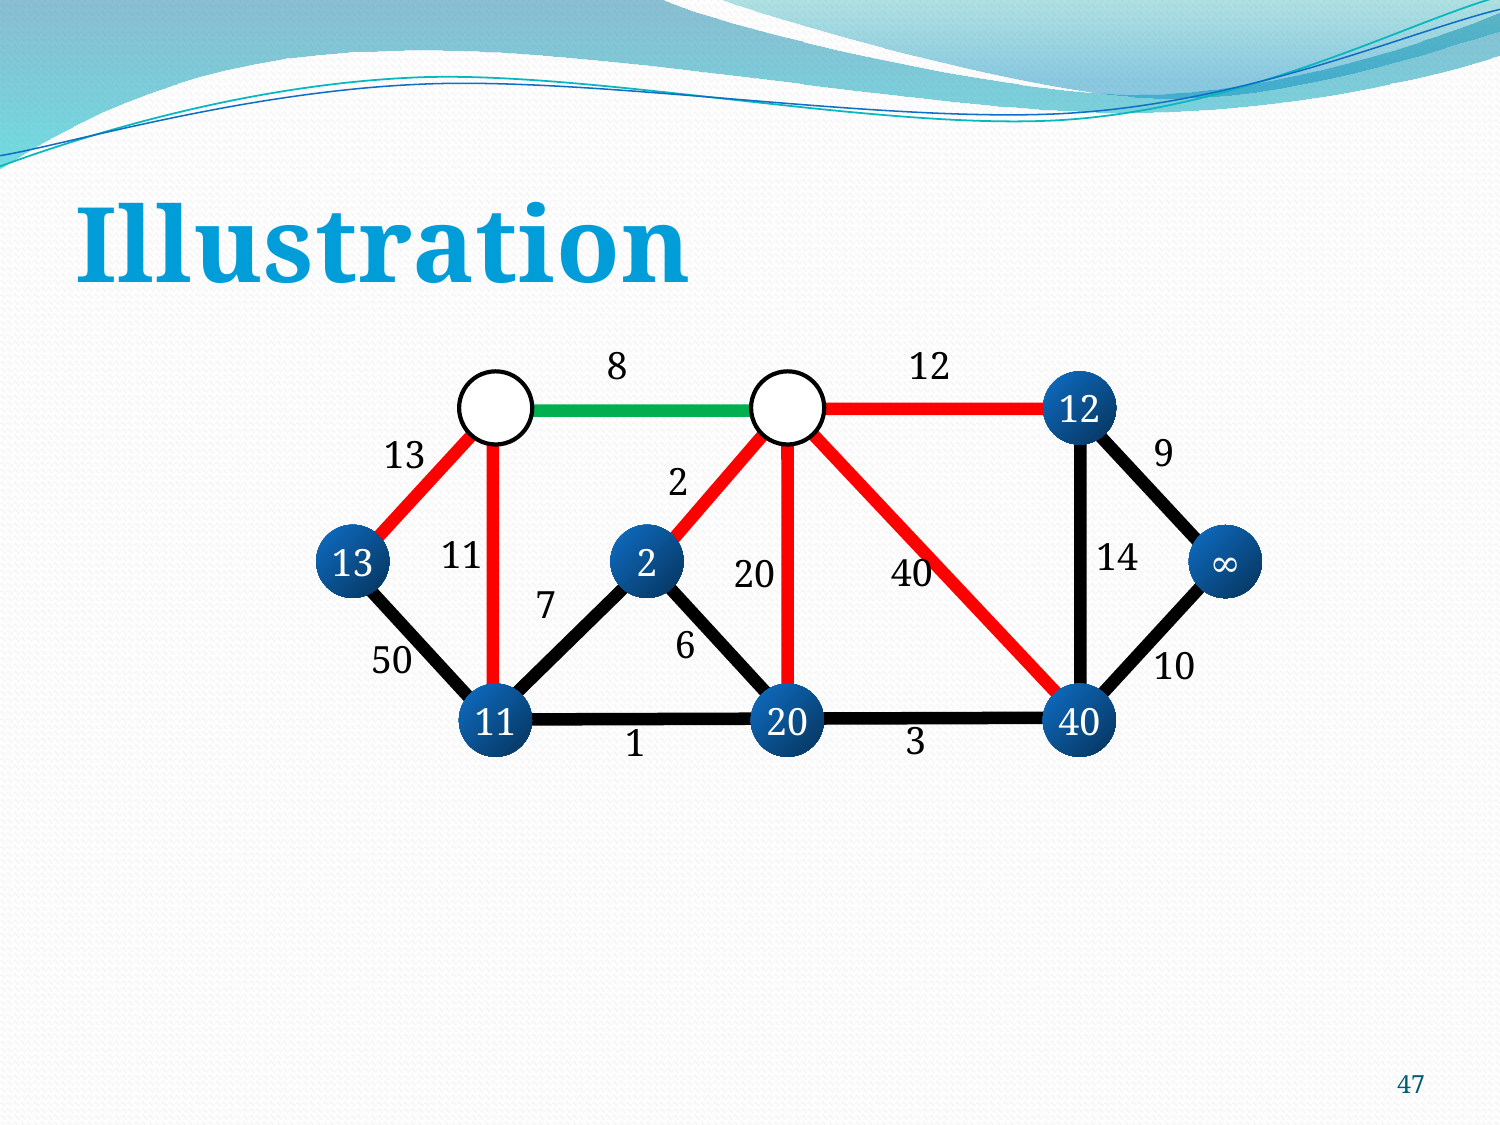

# Illustration
8
12
0
8
12

9
13
2
11
13
2
∞
14
40
20

7
6
50
10
11
20
40
3
1

47